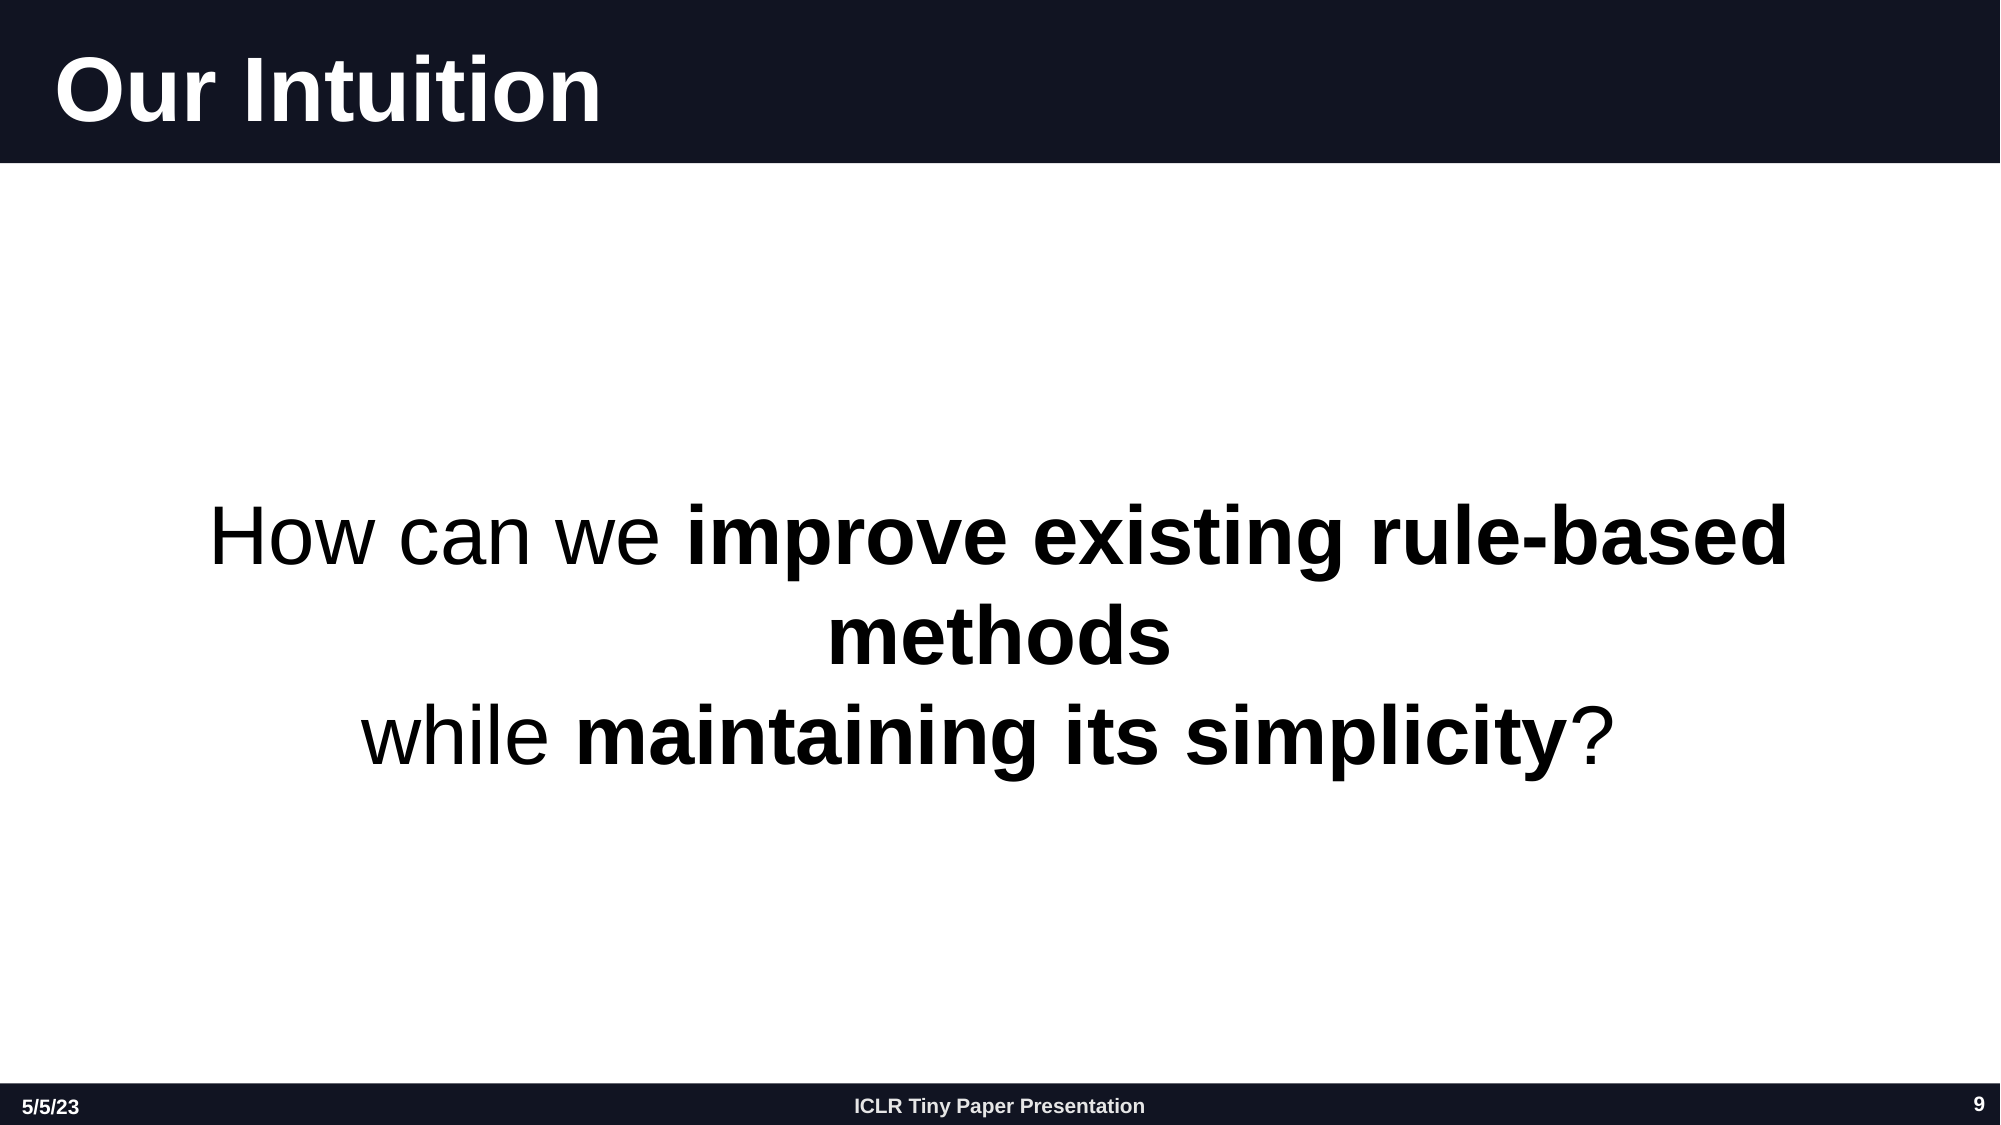

# Our Intuition
How can we improve existing rule-based methods
while maintaining its simplicity?
9
ICLR Tiny Paper Presentation
5/5/23